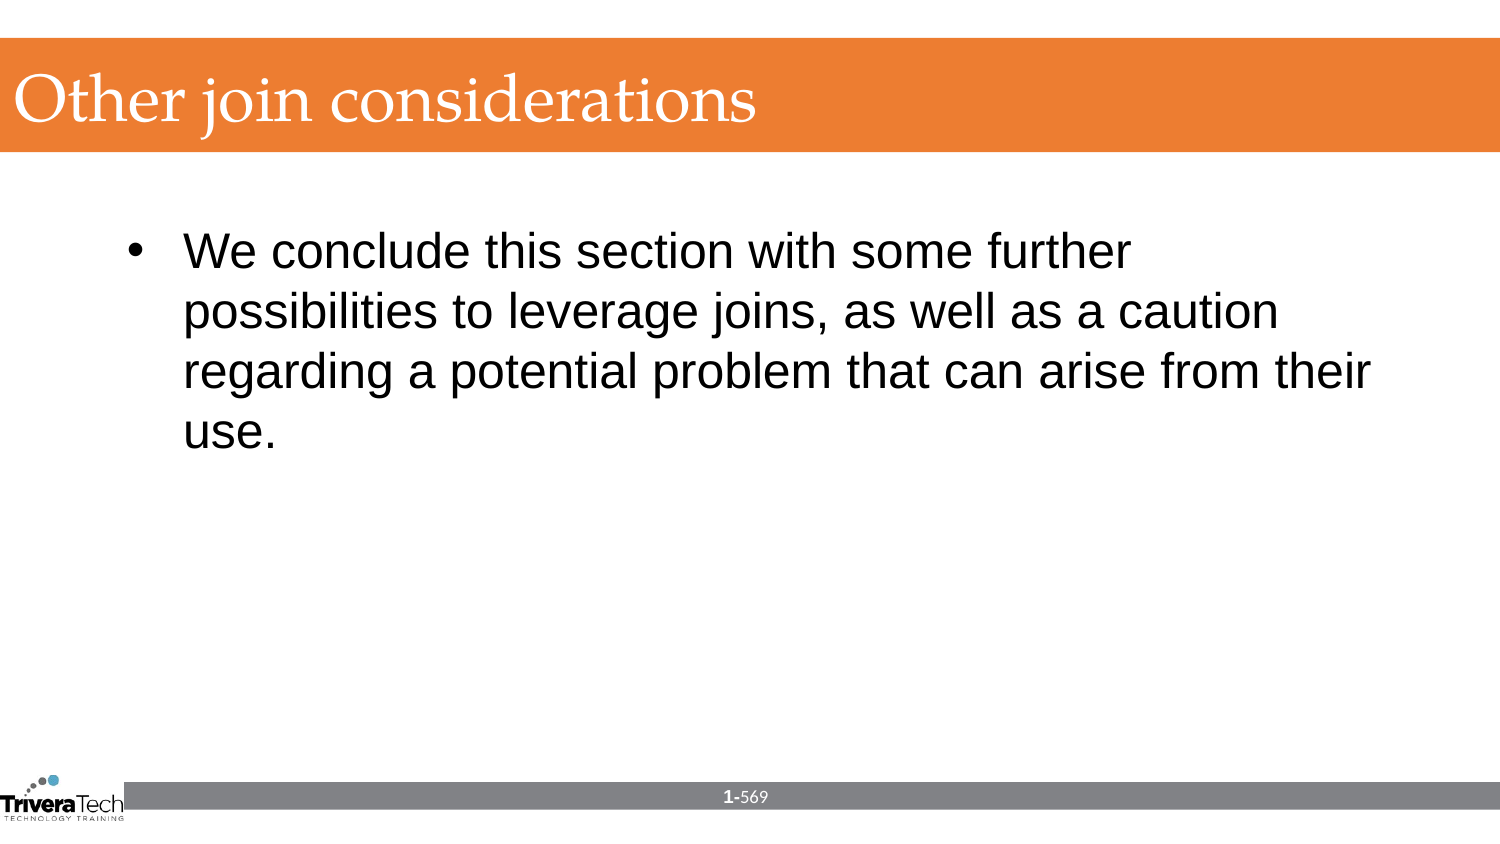

Other join considerations
We conclude this section with some further possibilities to leverage joins, as well as a caution regarding a potential problem that can arise from their use.
1-569